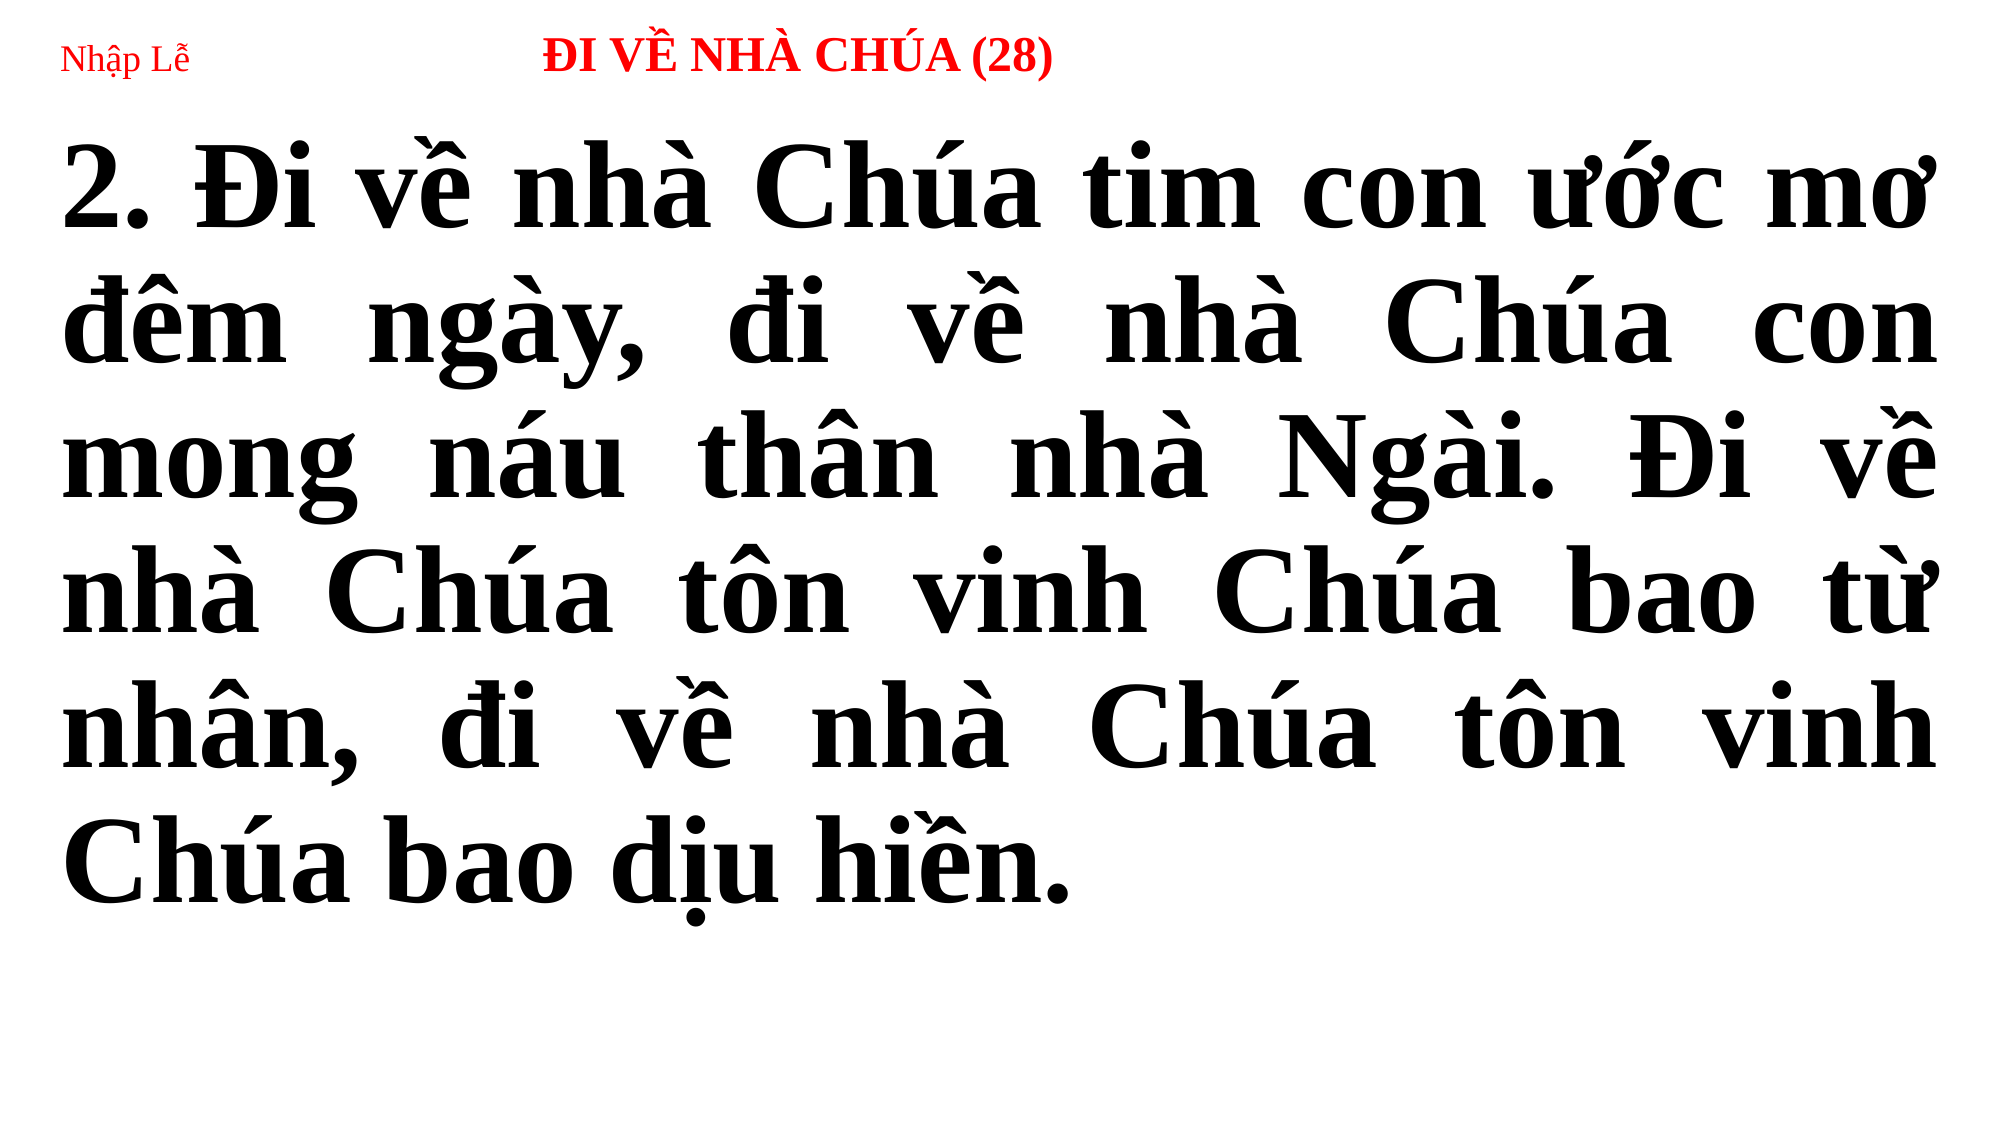

# Nhập Lễ                                     ĐI VỀ NHÀ CHÚA (28)
2. Đi về nhà Chúa tim con ước mơ đêm ngày, đi về nhà Chúa con mong náu thân nhà Ngài. Đi về nhà Chúa tôn vinh Chúa bao từ nhân, đi về nhà Chúa tôn vinh Chúa bao dịu hiền.